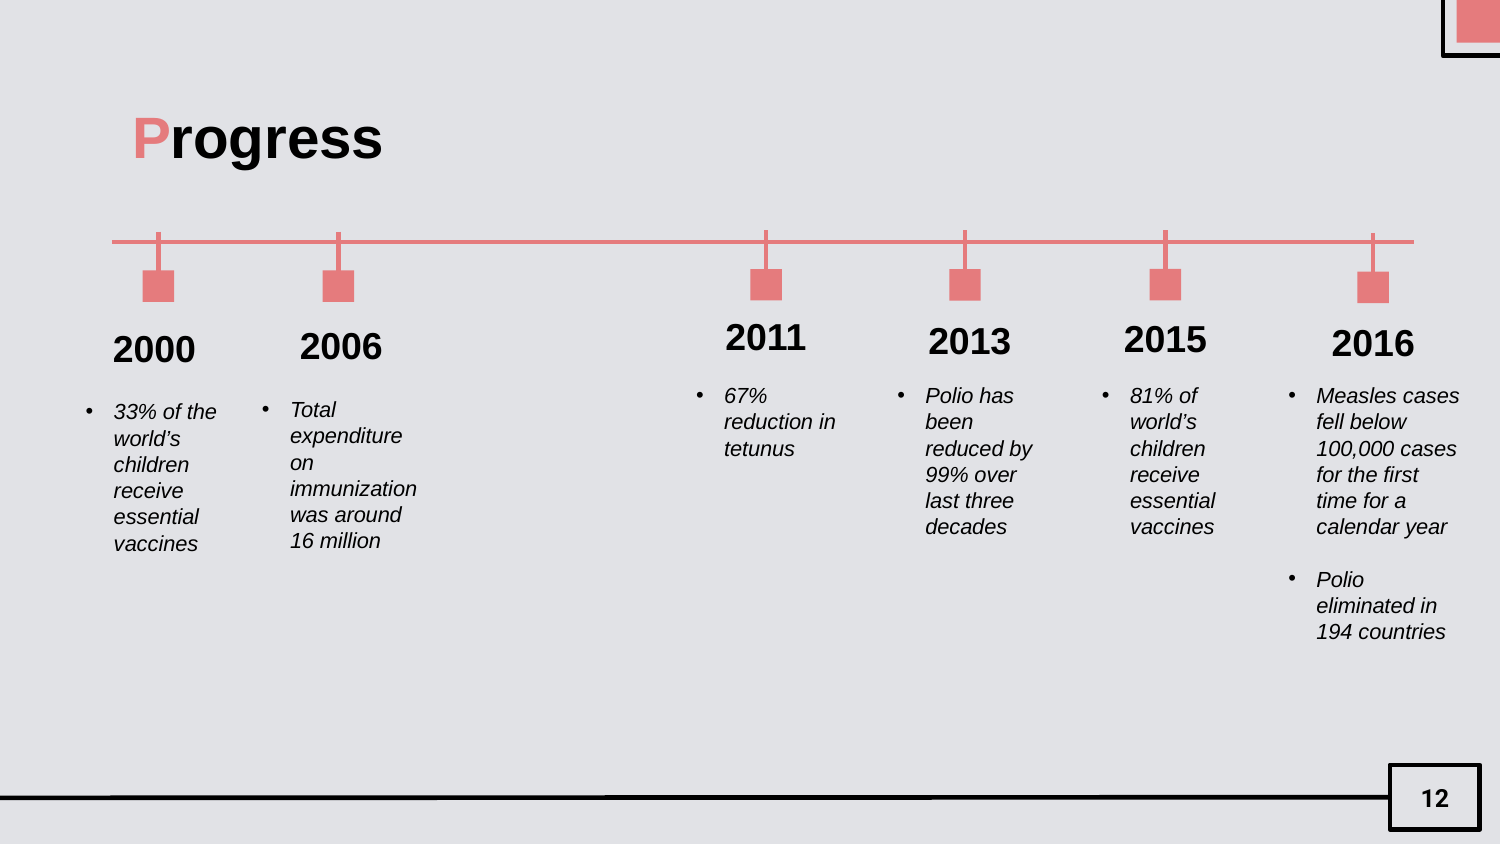

# Progress

2011
2015
2013
2016
2006
2000
67% reduction in tetunus
Measles cases fell below 100,000 cases for the first time for a calendar year

Polio eliminated in 194 countries
Polio has been reduced by 99% over last three decades
81% of world’s children receive essential vaccines
Total expenditure on immunization was around 16 million
33% of the world’s children receive essential vaccines

12